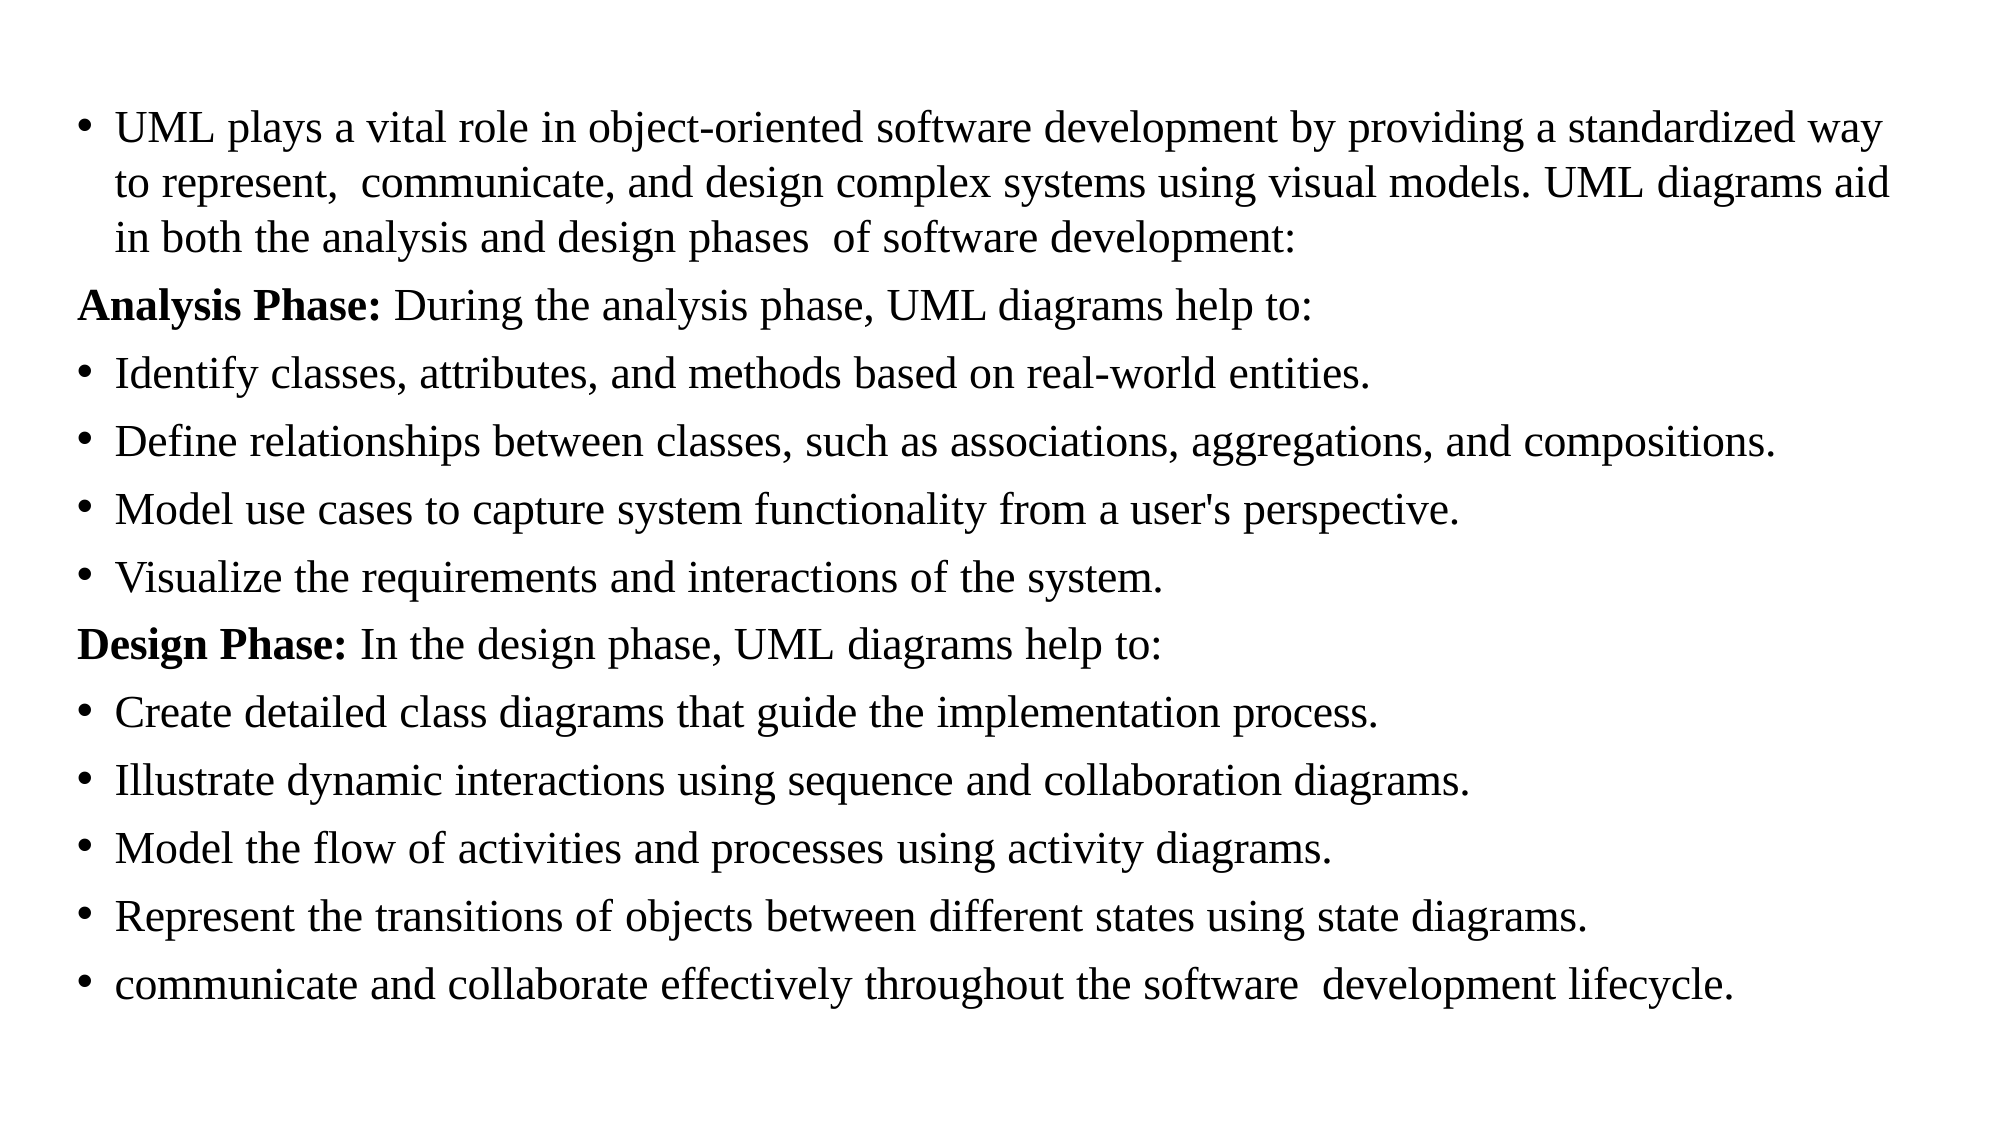

UML plays a vital role in object-oriented software development by providing a standardized way to represent,  communicate, and design complex systems using visual models. UML diagrams aid in both the analysis and design phases  of software development:
Analysis Phase: During the analysis phase, UML diagrams help to:
Identify classes, attributes, and methods based on real-world entities.
Define relationships between classes, such as associations, aggregations, and compositions.
Model use cases to capture system functionality from a user's perspective.
Visualize the requirements and interactions of the system.
Design Phase: In the design phase, UML diagrams help to:
Create detailed class diagrams that guide the implementation process.
Illustrate dynamic interactions using sequence and collaboration diagrams.
Model the flow of activities and processes using activity diagrams.
Represent the transitions of objects between different states using state diagrams.
communicate and collaborate effectively throughout the software  development lifecycle.